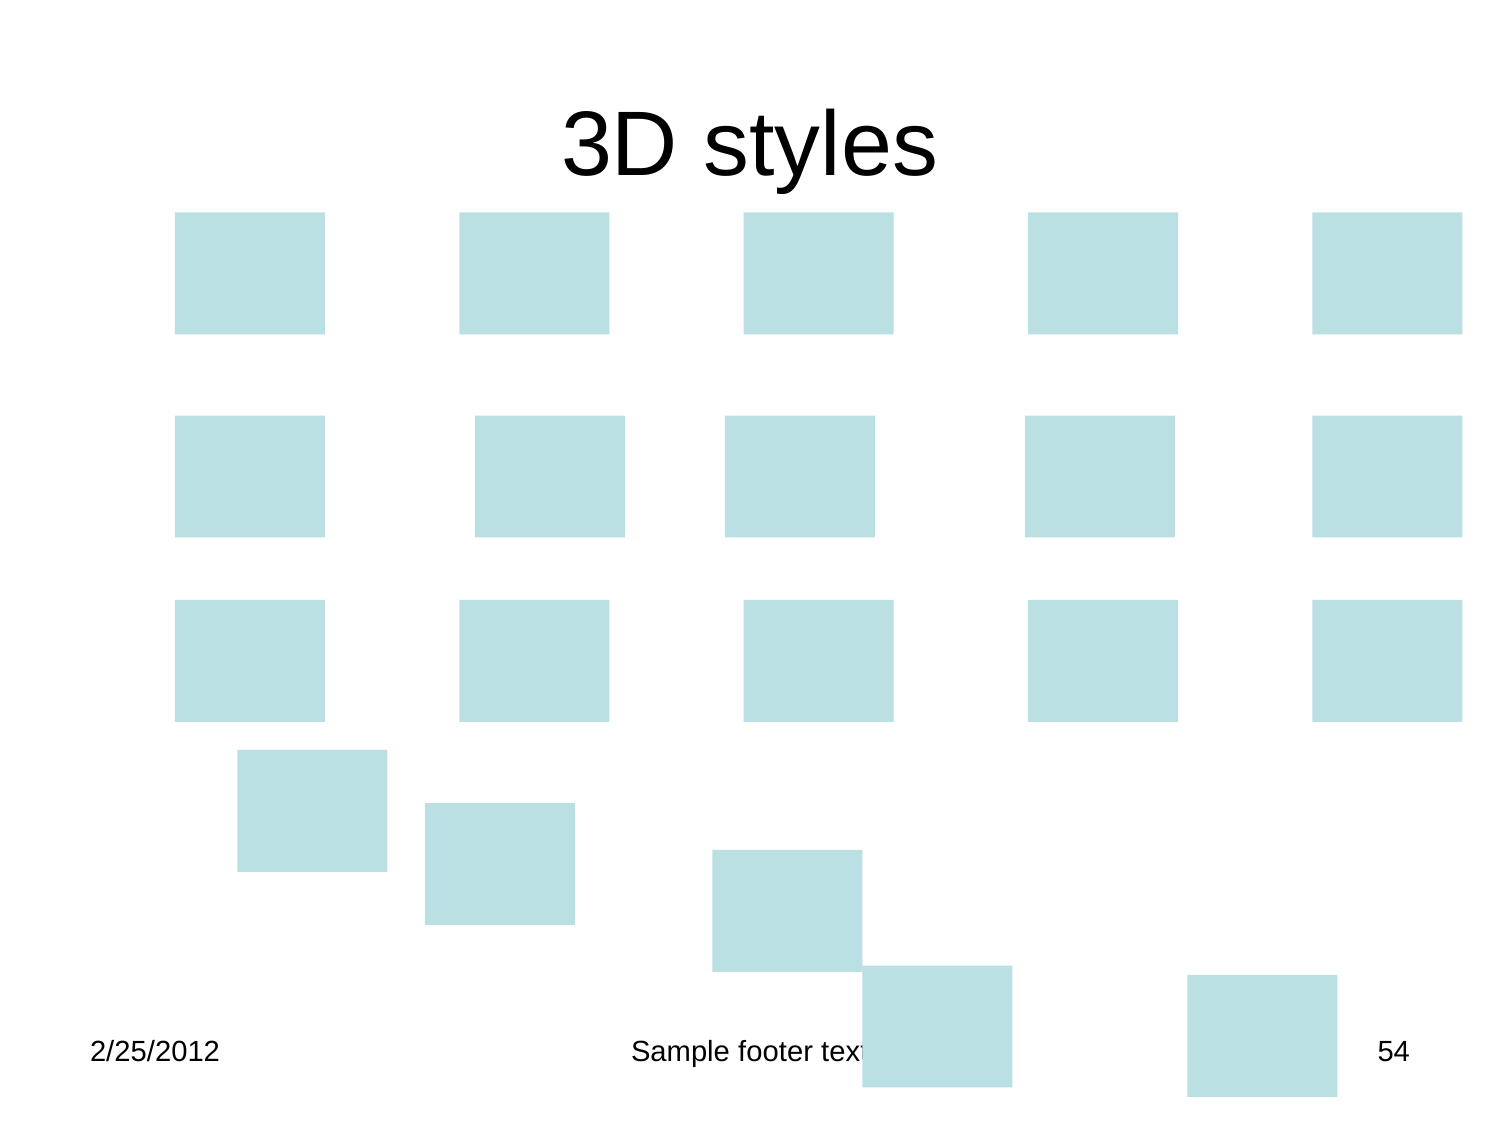

# 3D styles

2/25/2012
Sample footer text
54